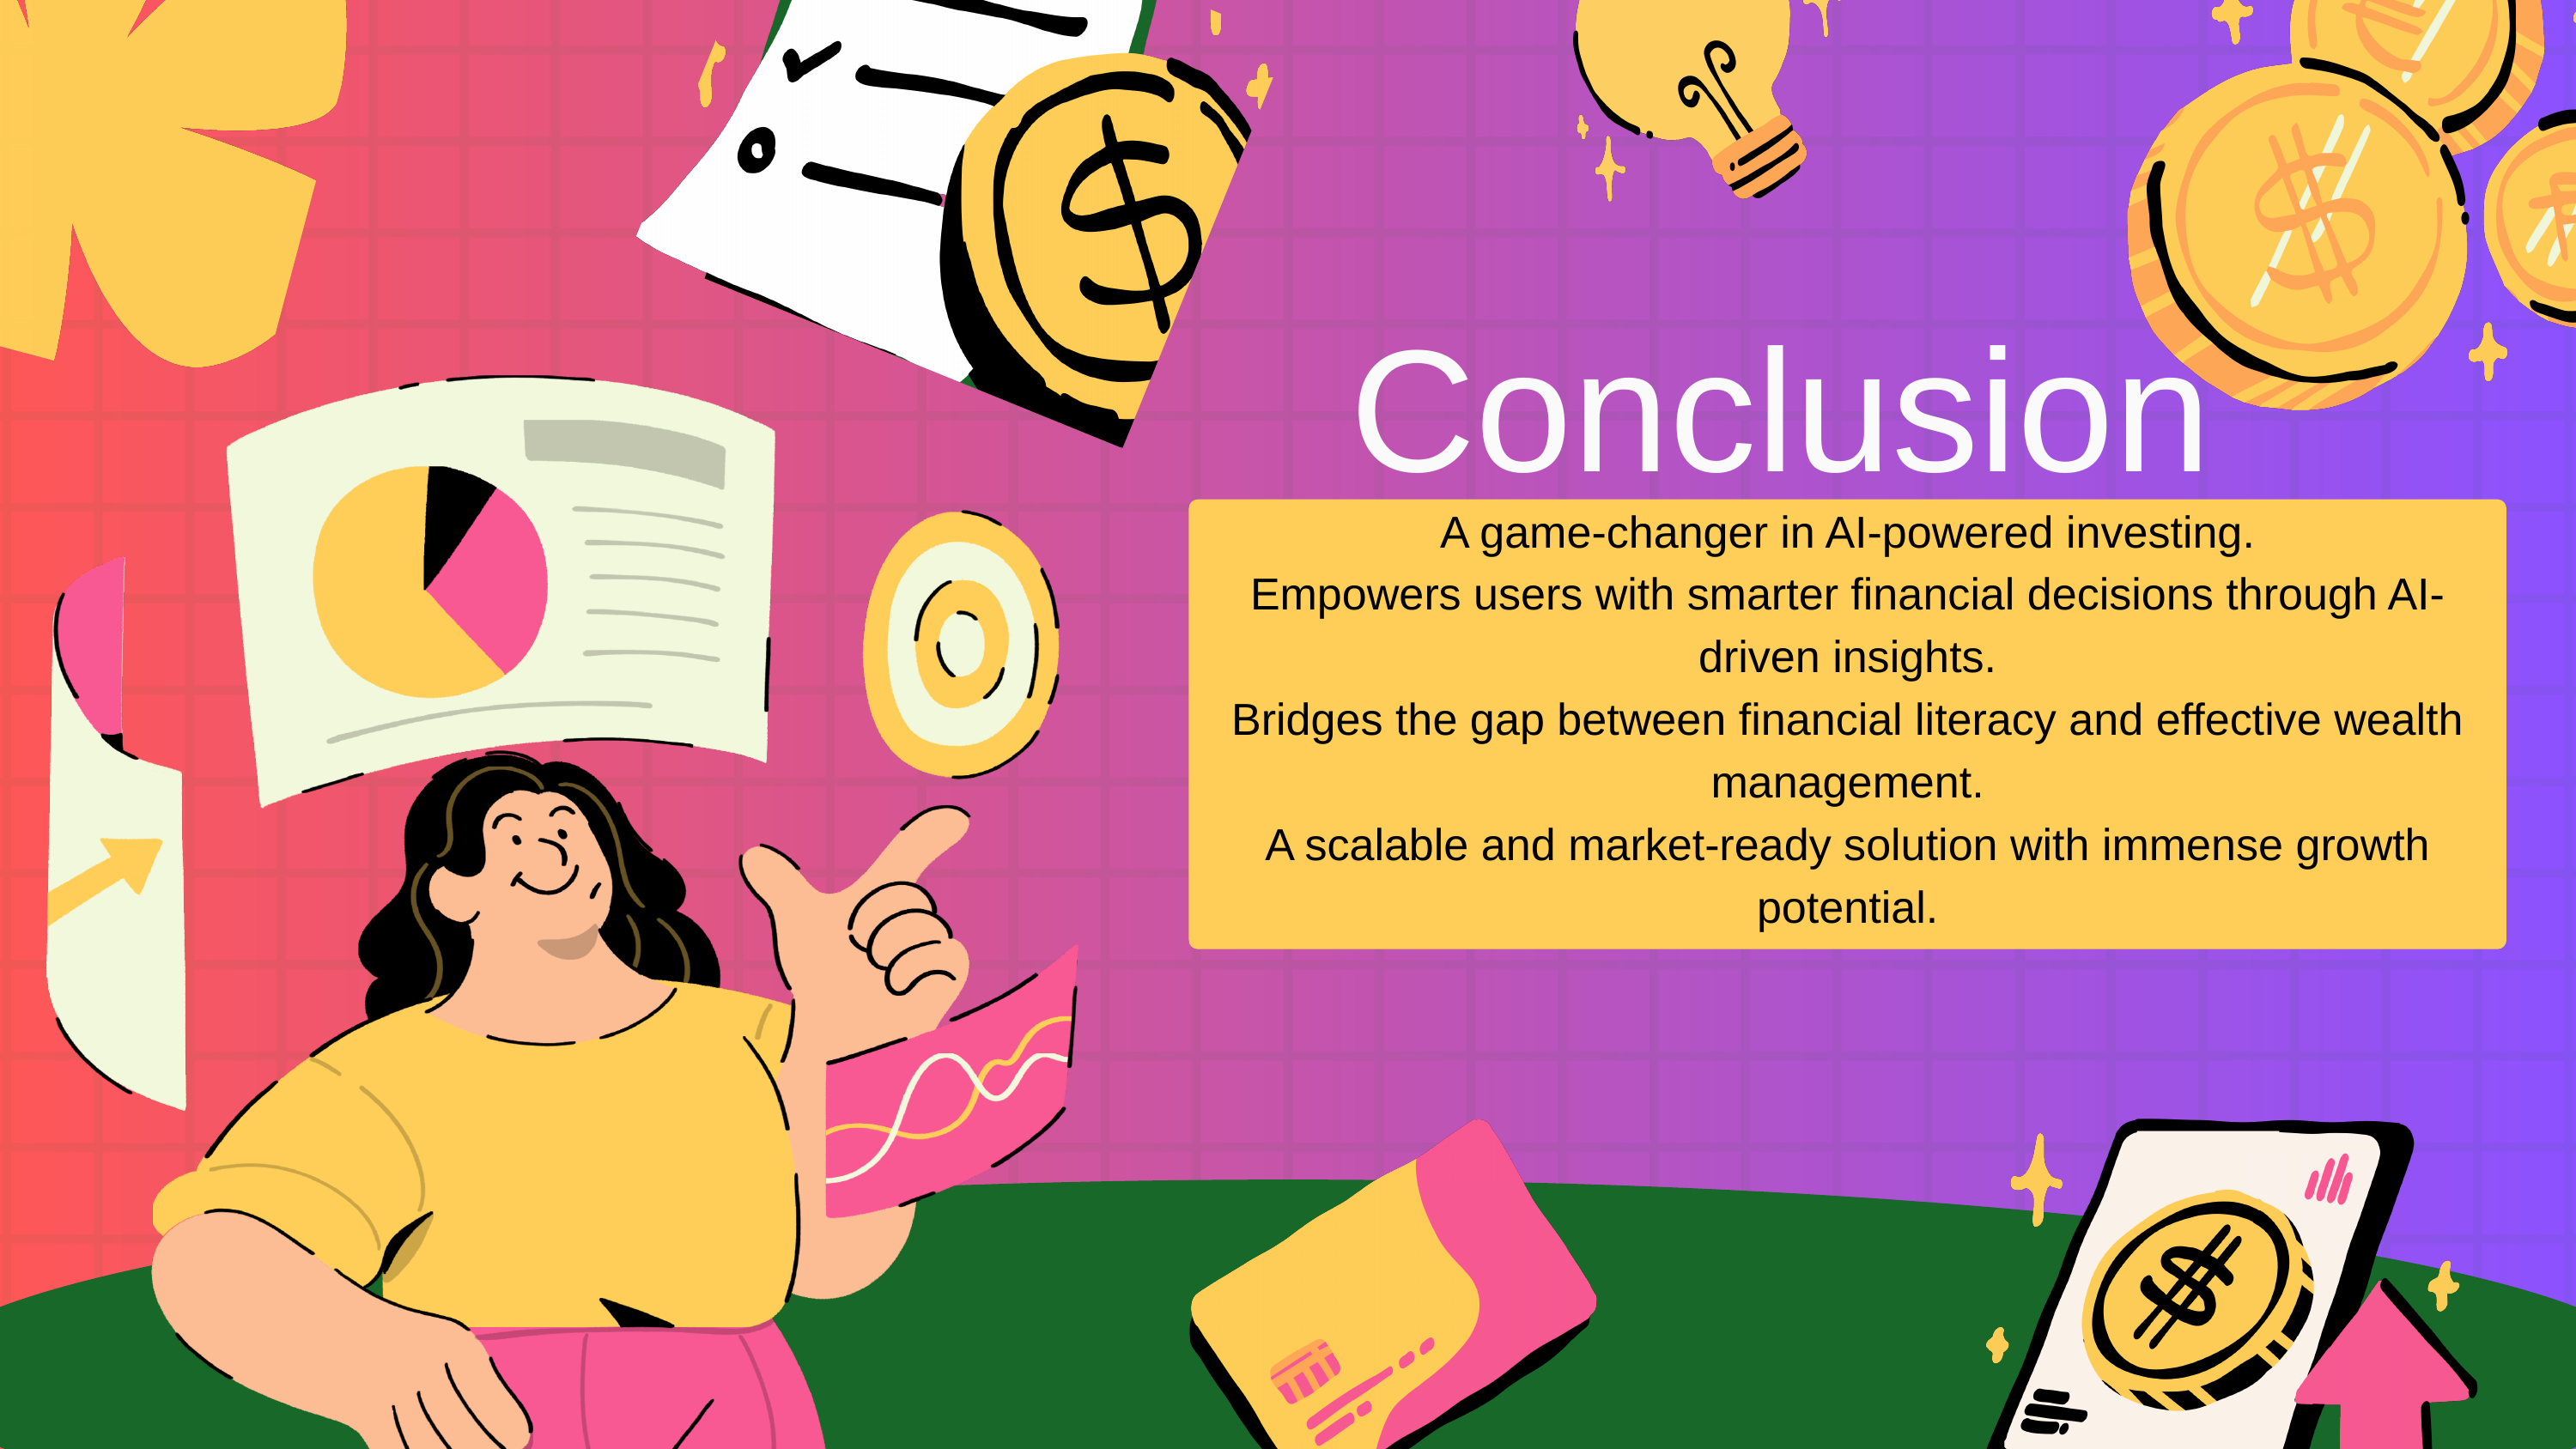

Conclusion

A game-changer in AI-powered investing.
Empowers users with smarter financial decisions through AI-driven insights.
Bridges the gap between financial literacy and effective wealth management.
A scalable and market-ready solution with immense growth potential.